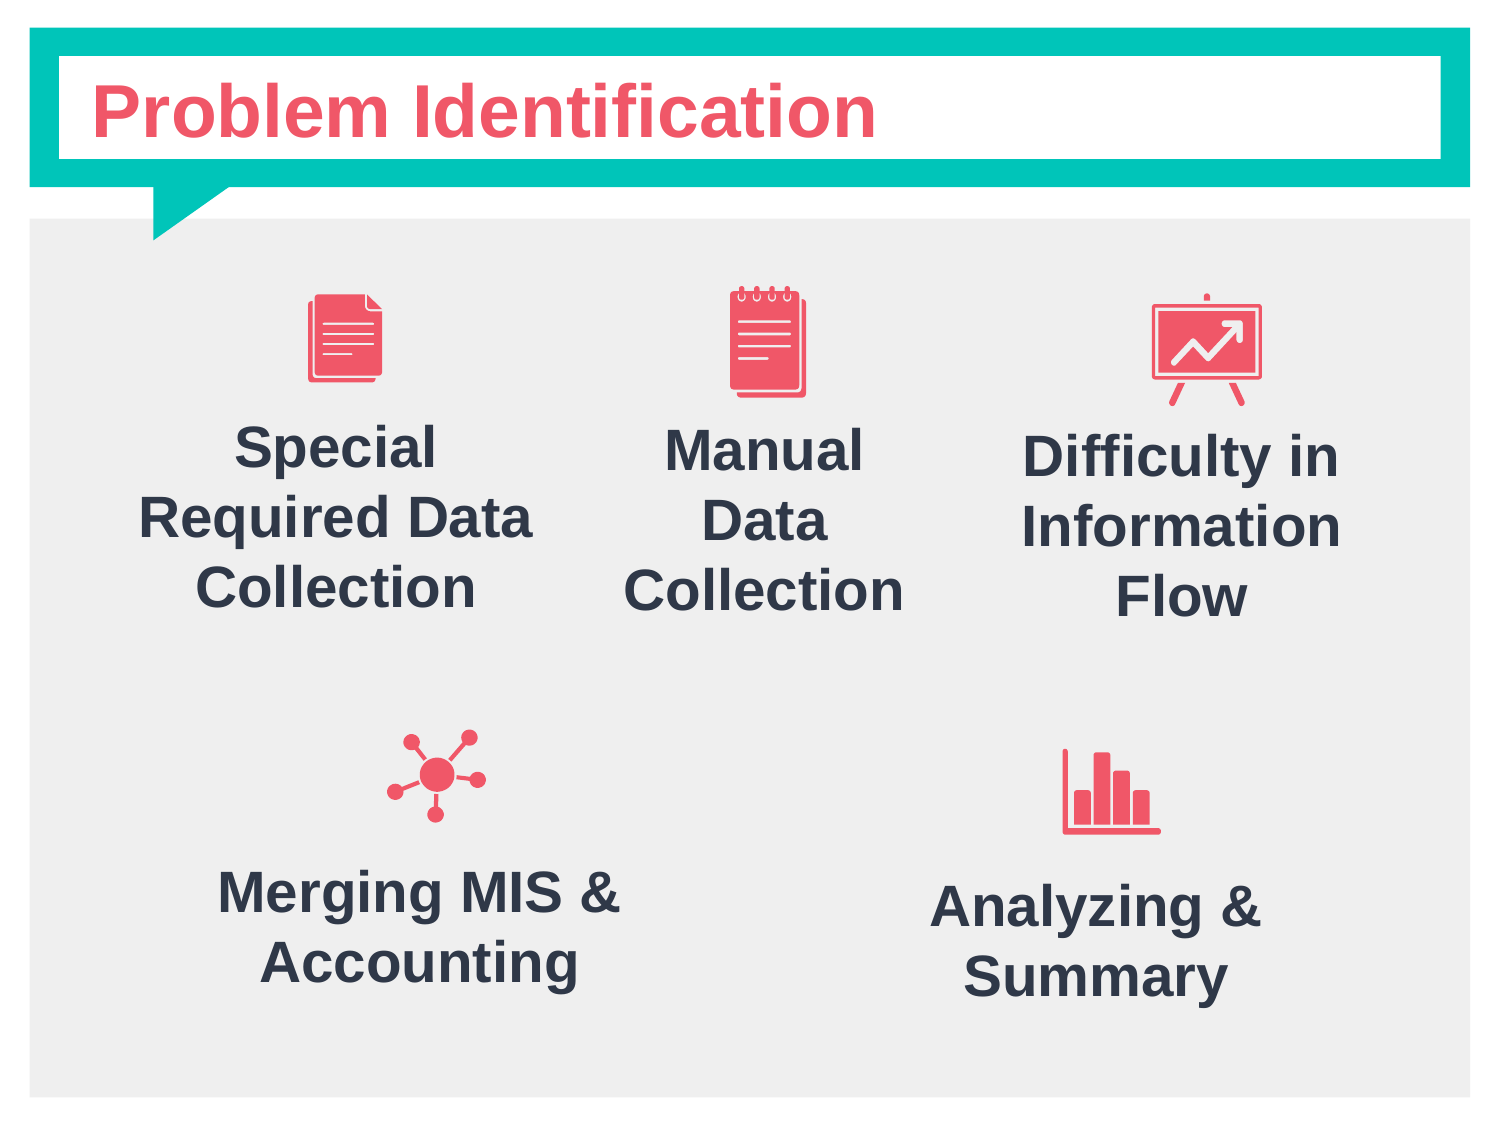

# Problem Identification

Manual Data Collection
Special Required Data Collection

Difficulty in Information Flow

Merging MIS & Accounting

Analyzing & Summary